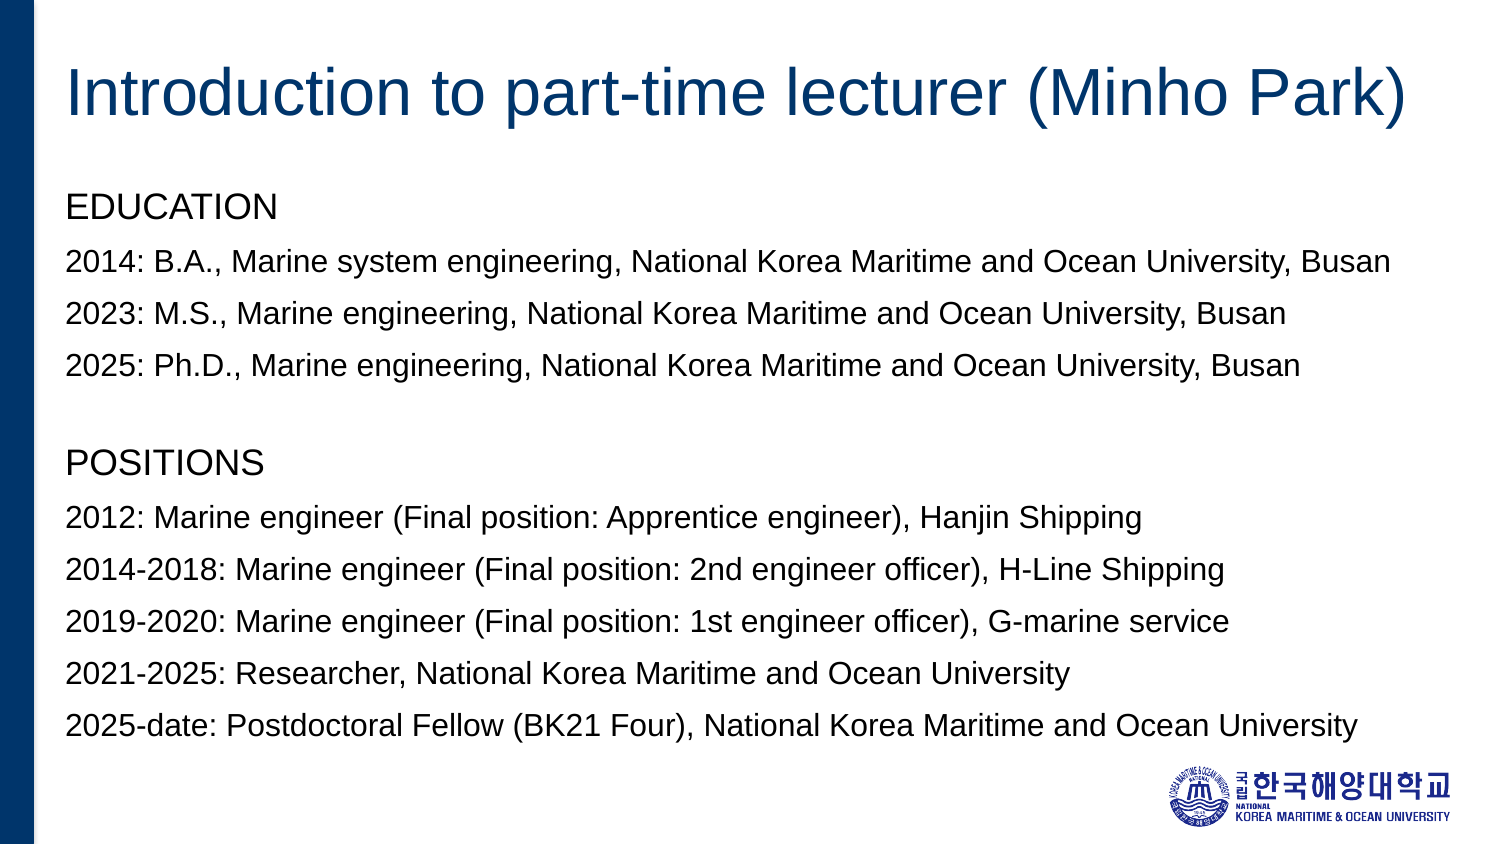

# Introduction to part-time lecturer (Minho Park)
EDUCATION
2014: B.A., Marine system engineering, National Korea Maritime and Ocean University, Busan
2023: M.S., Marine engineering, National Korea Maritime and Ocean University, Busan
2025: Ph.D., Marine engineering, National Korea Maritime and Ocean University, Busan

POSITIONS
2012: Marine engineer (Final position: Apprentice engineer), Hanjin Shipping
2014-2018: Marine engineer (Final position: 2nd engineer officer), H-Line Shipping
2019-2020: Marine engineer (Final position: 1st engineer officer), G-marine service
2021-2025: Researcher, National Korea Maritime and Ocean University
2025-date: Postdoctoral Fellow (BK21 Four), National Korea Maritime and Ocean University